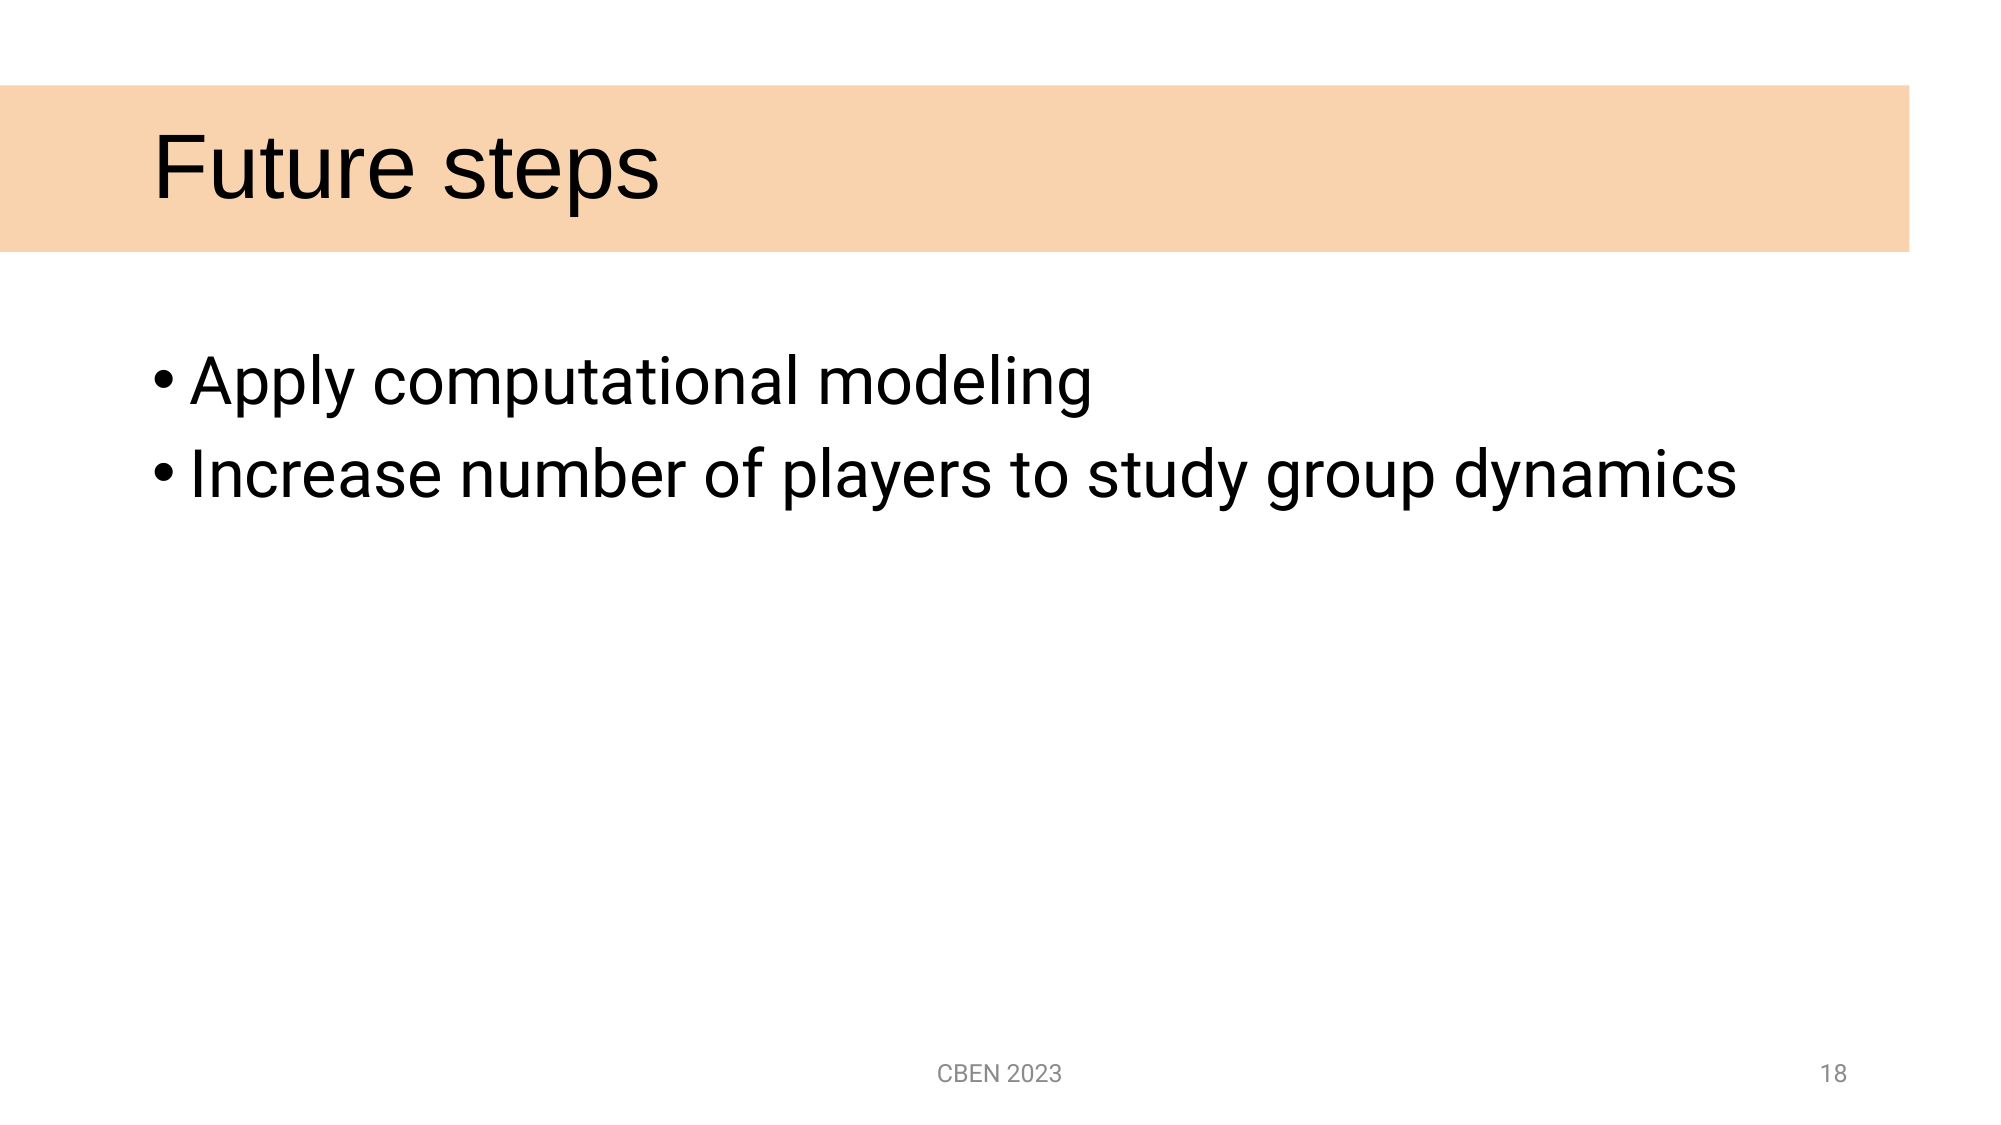

# Future steps

Apply computational modeling
Increase number of players to study group dynamics
CBEN 2023
18